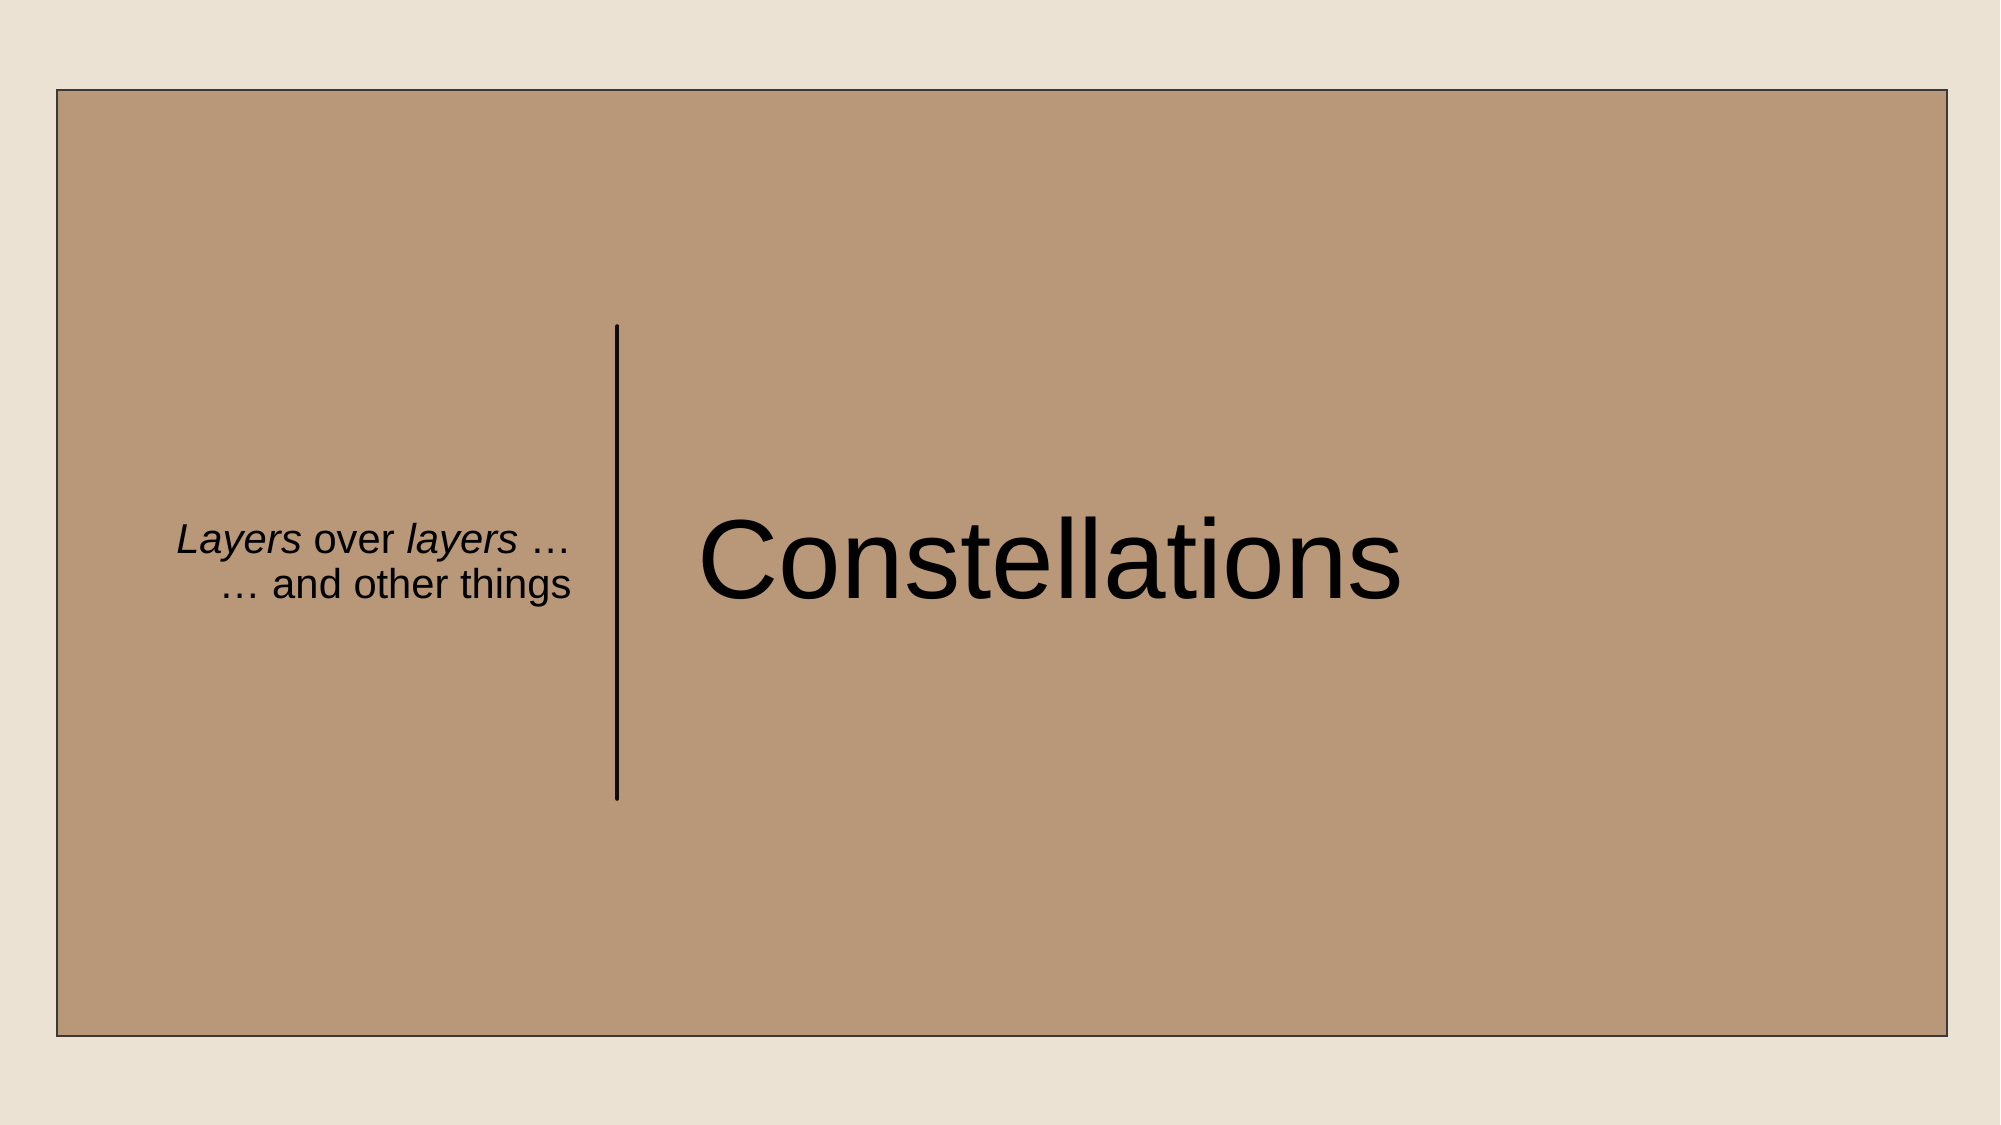

Layers over layers …
… and other things
# Constellations